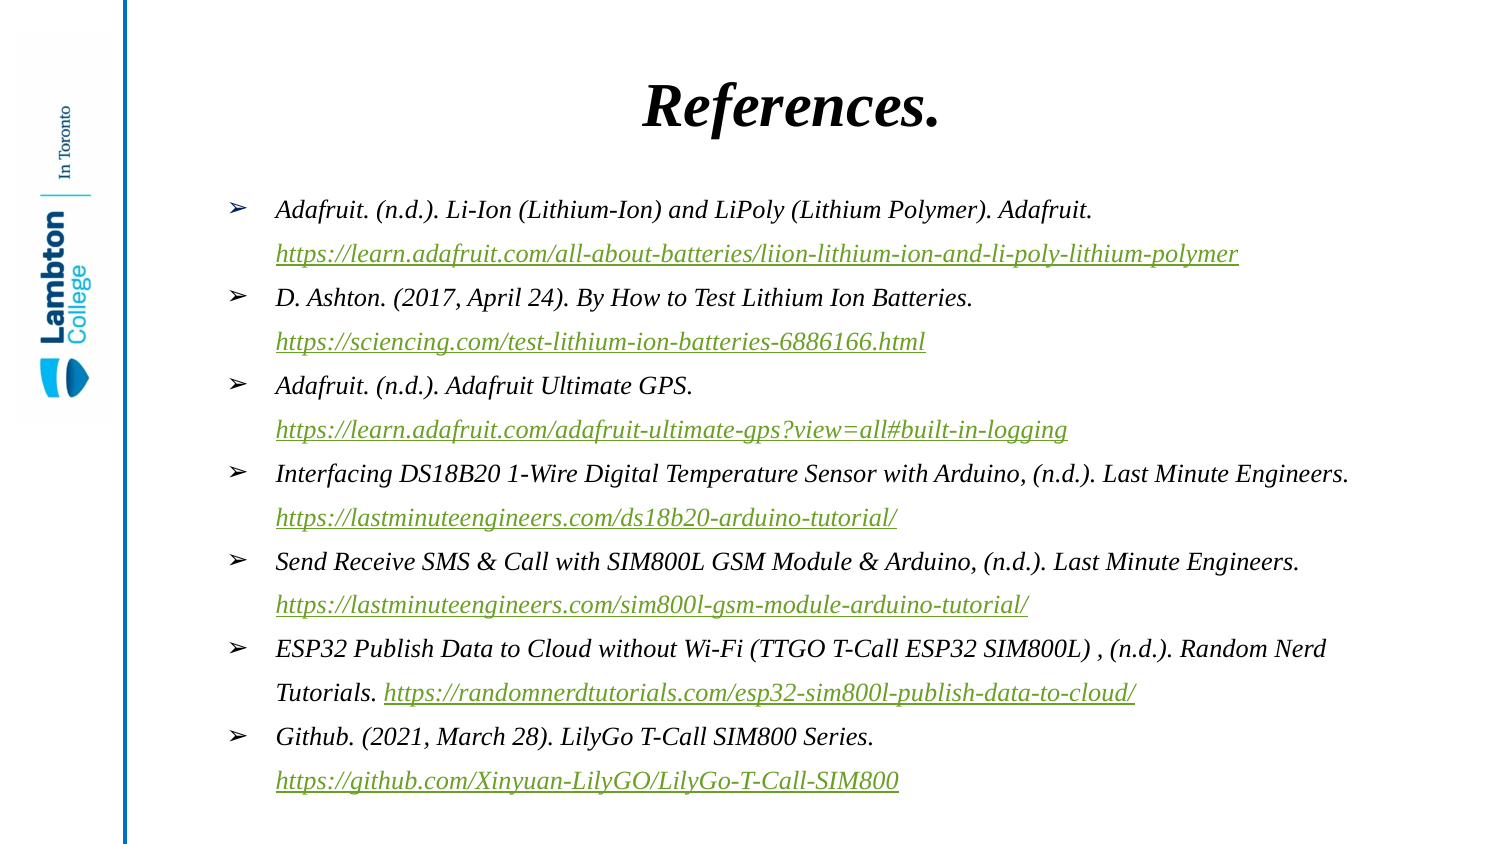

# References.
Adafruit. (n.d.). Li-Ion (Lithium-Ion) and LiPoly (Lithium Polymer). Adafruit. https://learn.adafruit.com/all-about-batteries/liion-lithium-ion-and-li-poly-lithium-polymer
D. Ashton. (2017, April 24). By How to Test Lithium Ion Batteries. https://sciencing.com/test-lithium-ion-batteries-6886166.html
Adafruit. (n.d.). Adafruit Ultimate GPS. https://learn.adafruit.com/adafruit-ultimate-gps?view=all#built-in-logging
Interfacing DS18B20 1-Wire Digital Temperature Sensor with Arduino, (n.d.). Last Minute Engineers. https://lastminuteengineers.com/ds18b20-arduino-tutorial/
Send Receive SMS & Call with SIM800L GSM Module & Arduino, (n.d.). Last Minute Engineers.   https://lastminuteengineers.com/sim800l-gsm-module-arduino-tutorial/
ESP32 Publish Data to Cloud without Wi-Fi (TTGO T-Call ESP32 SIM800L) , (n.d.). Random Nerd Tutorials. https://randomnerdtutorials.com/esp32-sim800l-publish-data-to-cloud/
Github. (2021, March 28). LilyGo T-Call SIM800 Series. https://github.com/Xinyuan-LilyGO/LilyGo-T-Call-SIM800